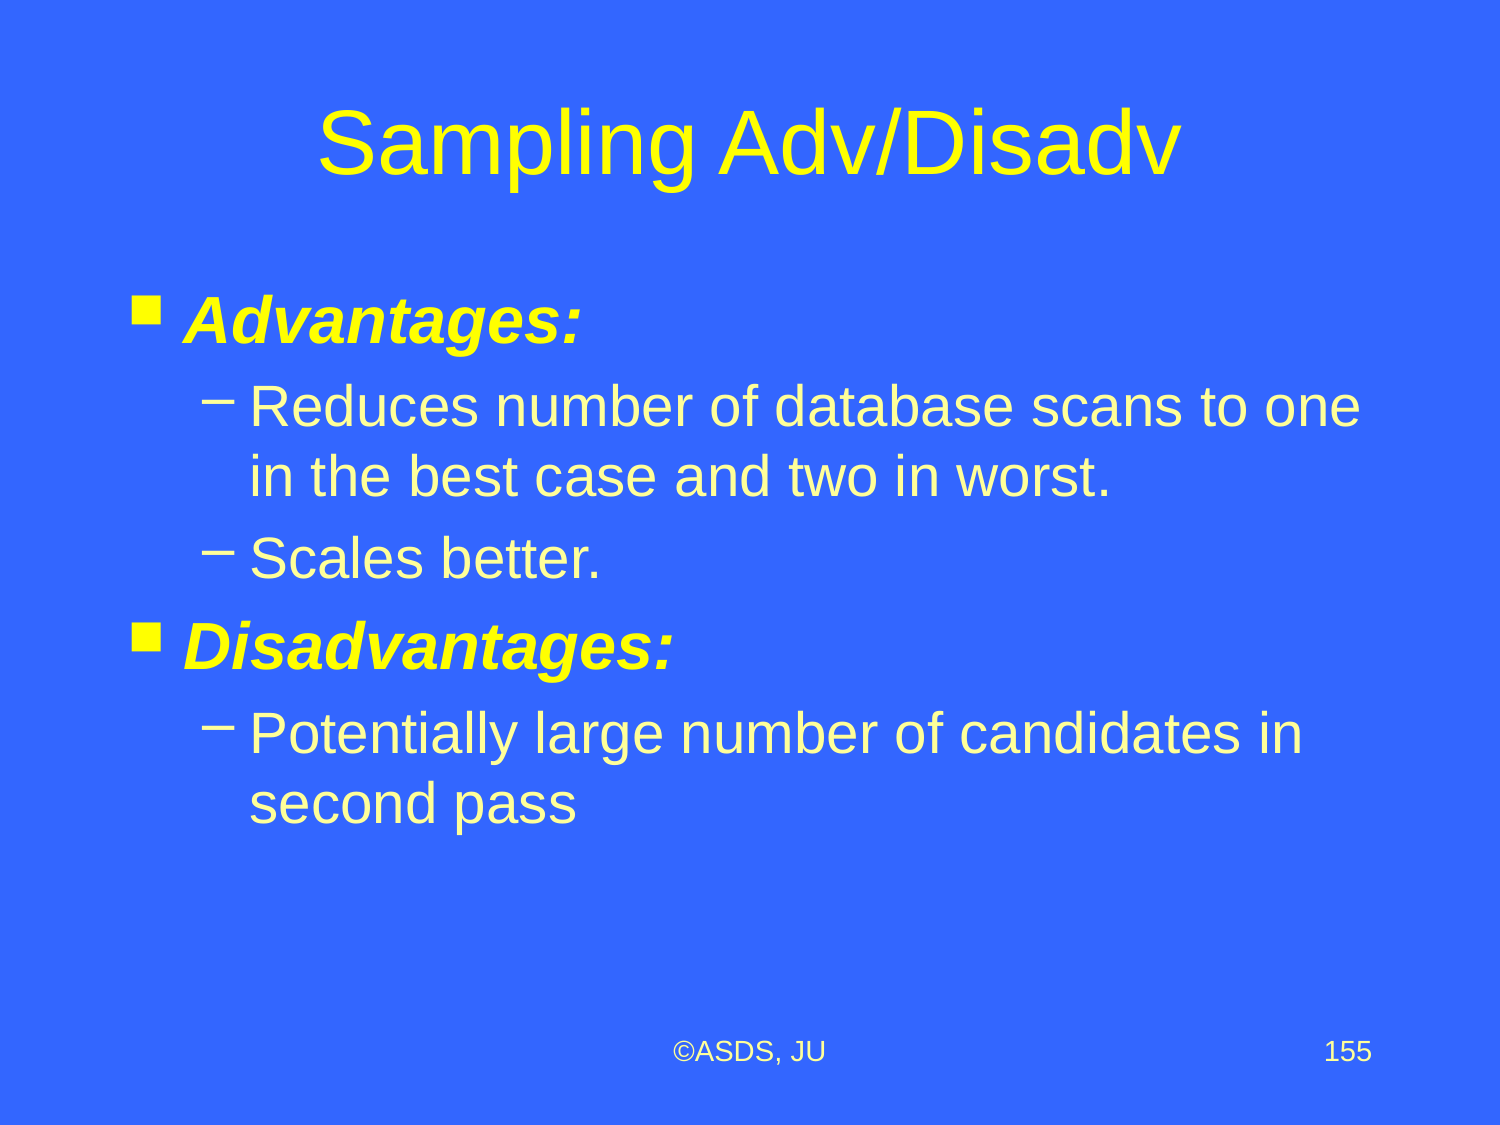

# Sampling Adv/Disadv
Advantages:
Reduces number of database scans to one in the best case and two in worst.
Scales better.
Disadvantages:
Potentially large number of candidates in second pass

©ASDS, JU
155